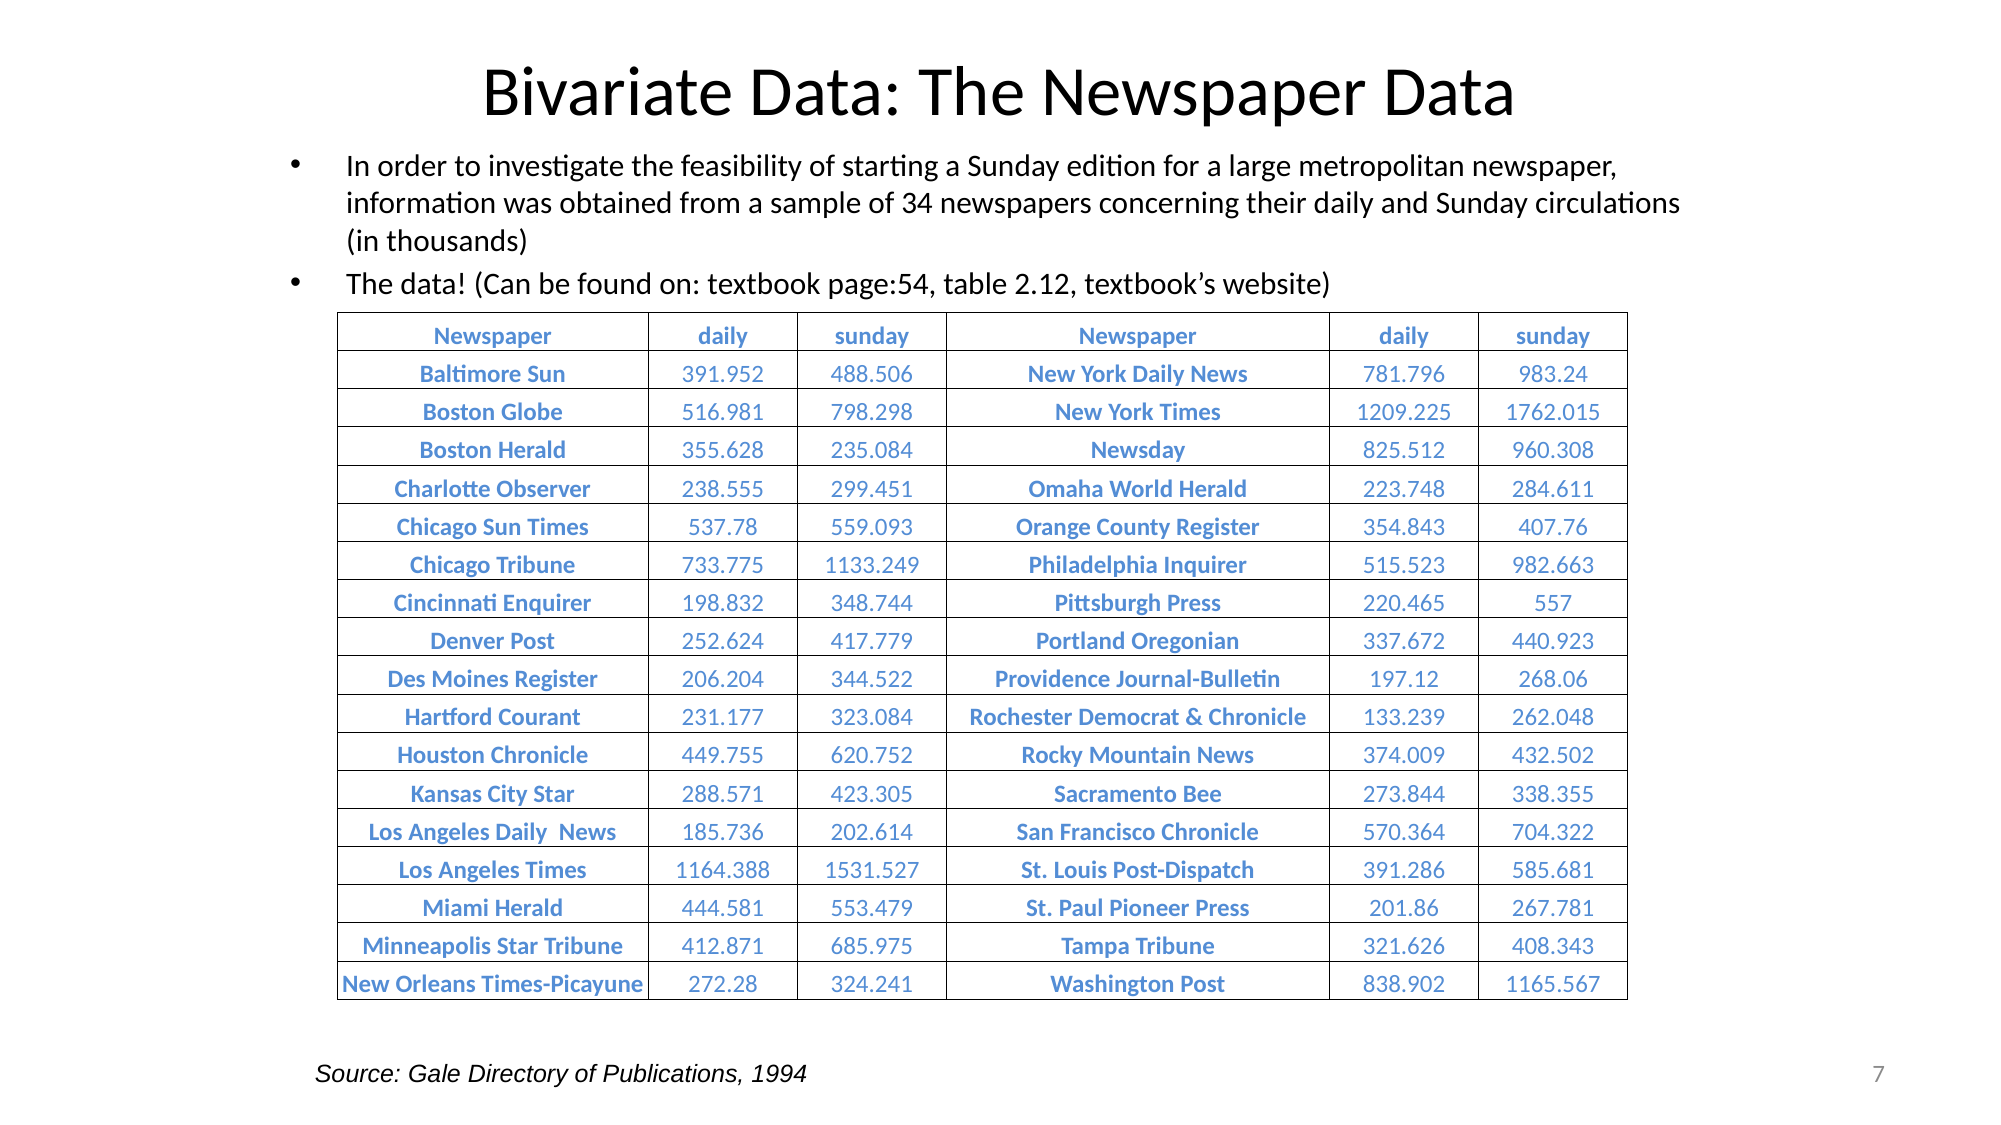

# Bivariate Data: The Newspaper Data
In order to investigate the feasibility of starting a Sunday edition for a large metropolitan newspaper, information was obtained from a sample of 34 newspapers concerning their daily and Sunday circulations (in thousands)
The data! (Can be found on: textbook page:54, table 2.12, textbook’s website)
| Newspaper | daily | sunday | Newspaper | daily | sunday |
| --- | --- | --- | --- | --- | --- |
| Baltimore Sun | 391.952 | 488.506 | New York Daily News | 781.796 | 983.24 |
| Boston Globe | 516.981 | 798.298 | New York Times | 1209.225 | 1762.015 |
| Boston Herald | 355.628 | 235.084 | Newsday | 825.512 | 960.308 |
| Charlotte Observer | 238.555 | 299.451 | Omaha World Herald | 223.748 | 284.611 |
| Chicago Sun Times | 537.78 | 559.093 | Orange County Register | 354.843 | 407.76 |
| Chicago Tribune | 733.775 | 1133.249 | Philadelphia Inquirer | 515.523 | 982.663 |
| Cincinnati Enquirer | 198.832 | 348.744 | Pittsburgh Press | 220.465 | 557 |
| Denver Post | 252.624 | 417.779 | Portland Oregonian | 337.672 | 440.923 |
| Des Moines Register | 206.204 | 344.522 | Providence Journal-Bulletin | 197.12 | 268.06 |
| Hartford Courant | 231.177 | 323.084 | Rochester Democrat & Chronicle | 133.239 | 262.048 |
| Houston Chronicle | 449.755 | 620.752 | Rocky Mountain News | 374.009 | 432.502 |
| Kansas City Star | 288.571 | 423.305 | Sacramento Bee | 273.844 | 338.355 |
| Los Angeles Daily News | 185.736 | 202.614 | San Francisco Chronicle | 570.364 | 704.322 |
| Los Angeles Times | 1164.388 | 1531.527 | St. Louis Post-Dispatch | 391.286 | 585.681 |
| Miami Herald | 444.581 | 553.479 | St. Paul Pioneer Press | 201.86 | 267.781 |
| Minneapolis Star Tribune | 412.871 | 685.975 | Tampa Tribune | 321.626 | 408.343 |
| New Orleans Times-Picayune | 272.28 | 324.241 | Washington Post | 838.902 | 1165.567 |
7
Source: Gale Directory of Publications, 1994